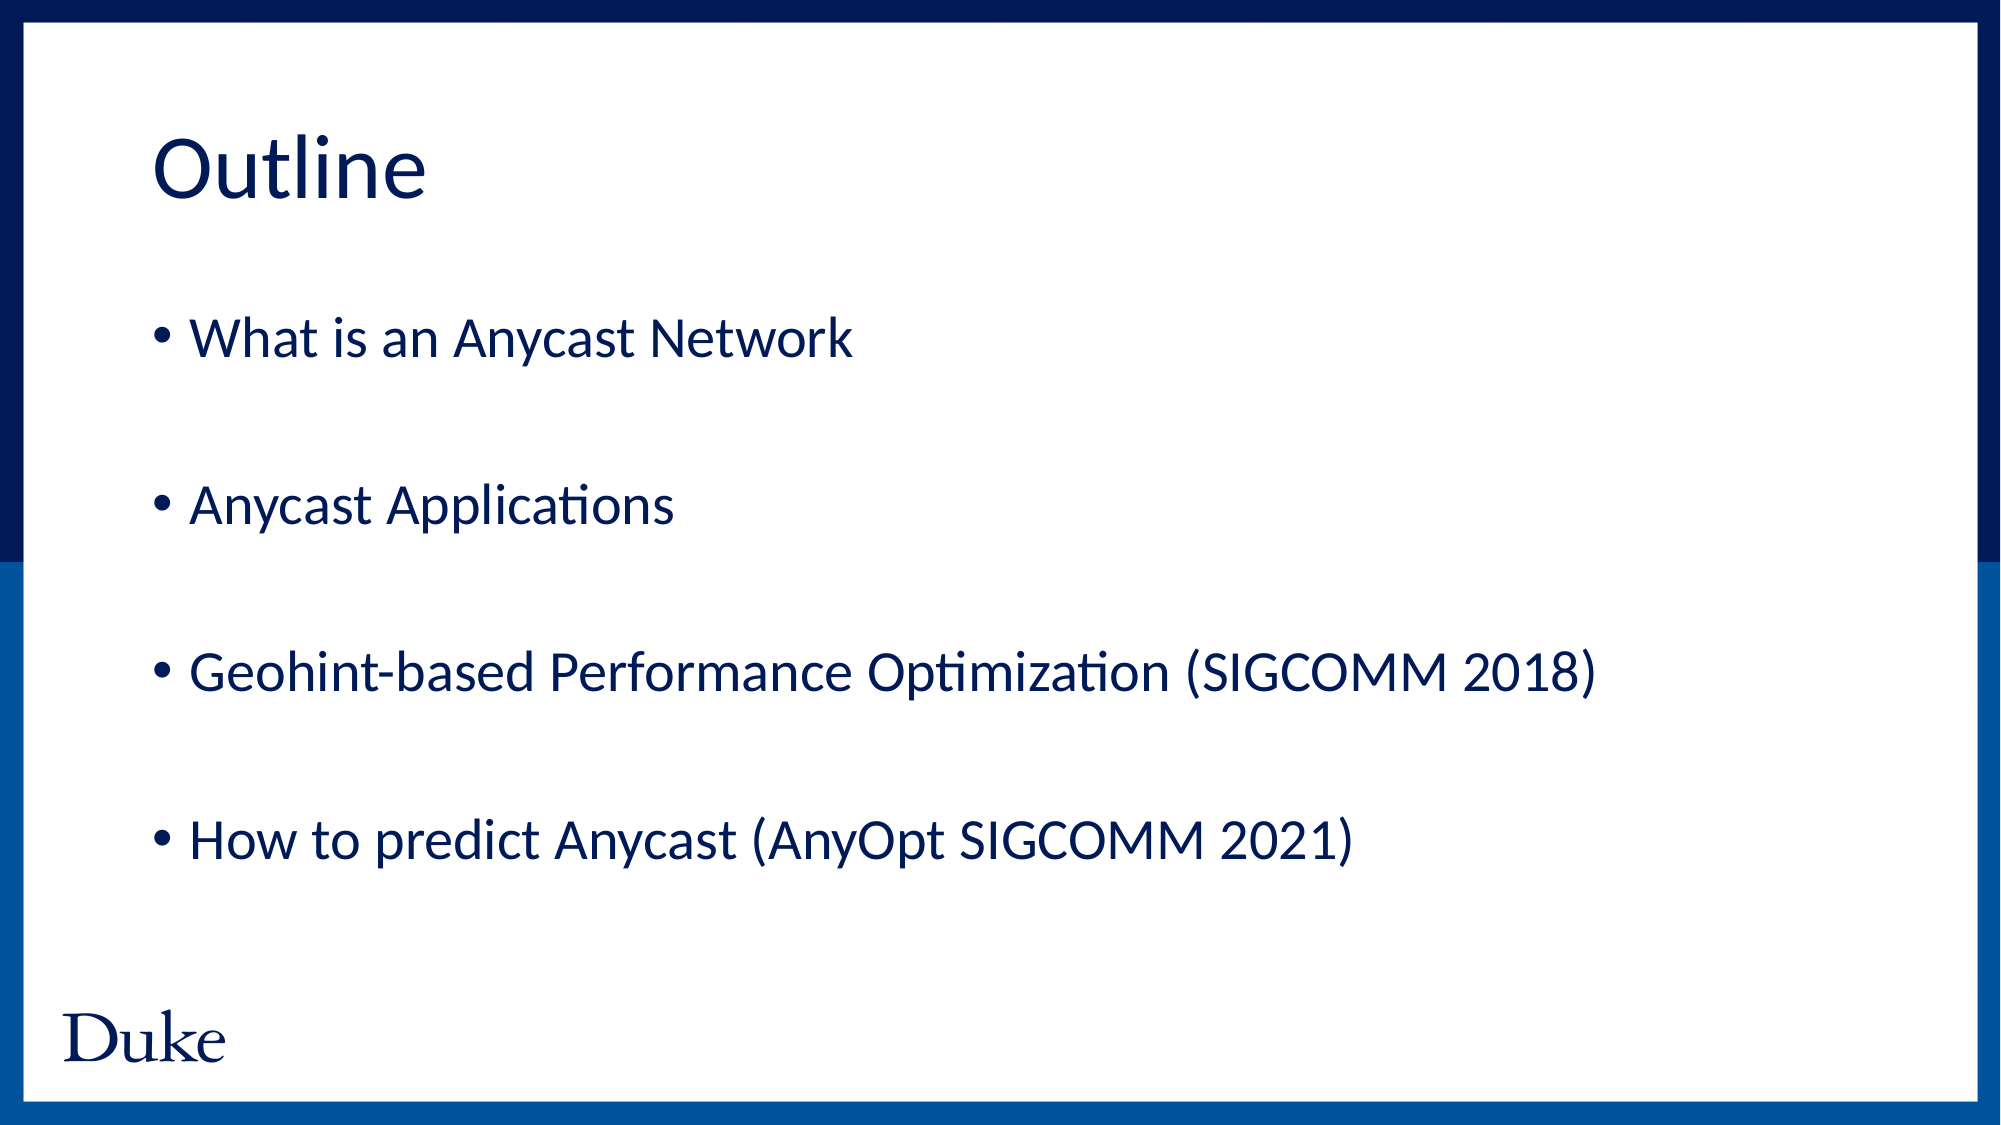

# Outline
What is an Anycast Network

Anycast Applications

Geohint-based Performance Optimization (SIGCOMM 2018)

How to predict Anycast (AnyOpt SIGCOMM 2021)